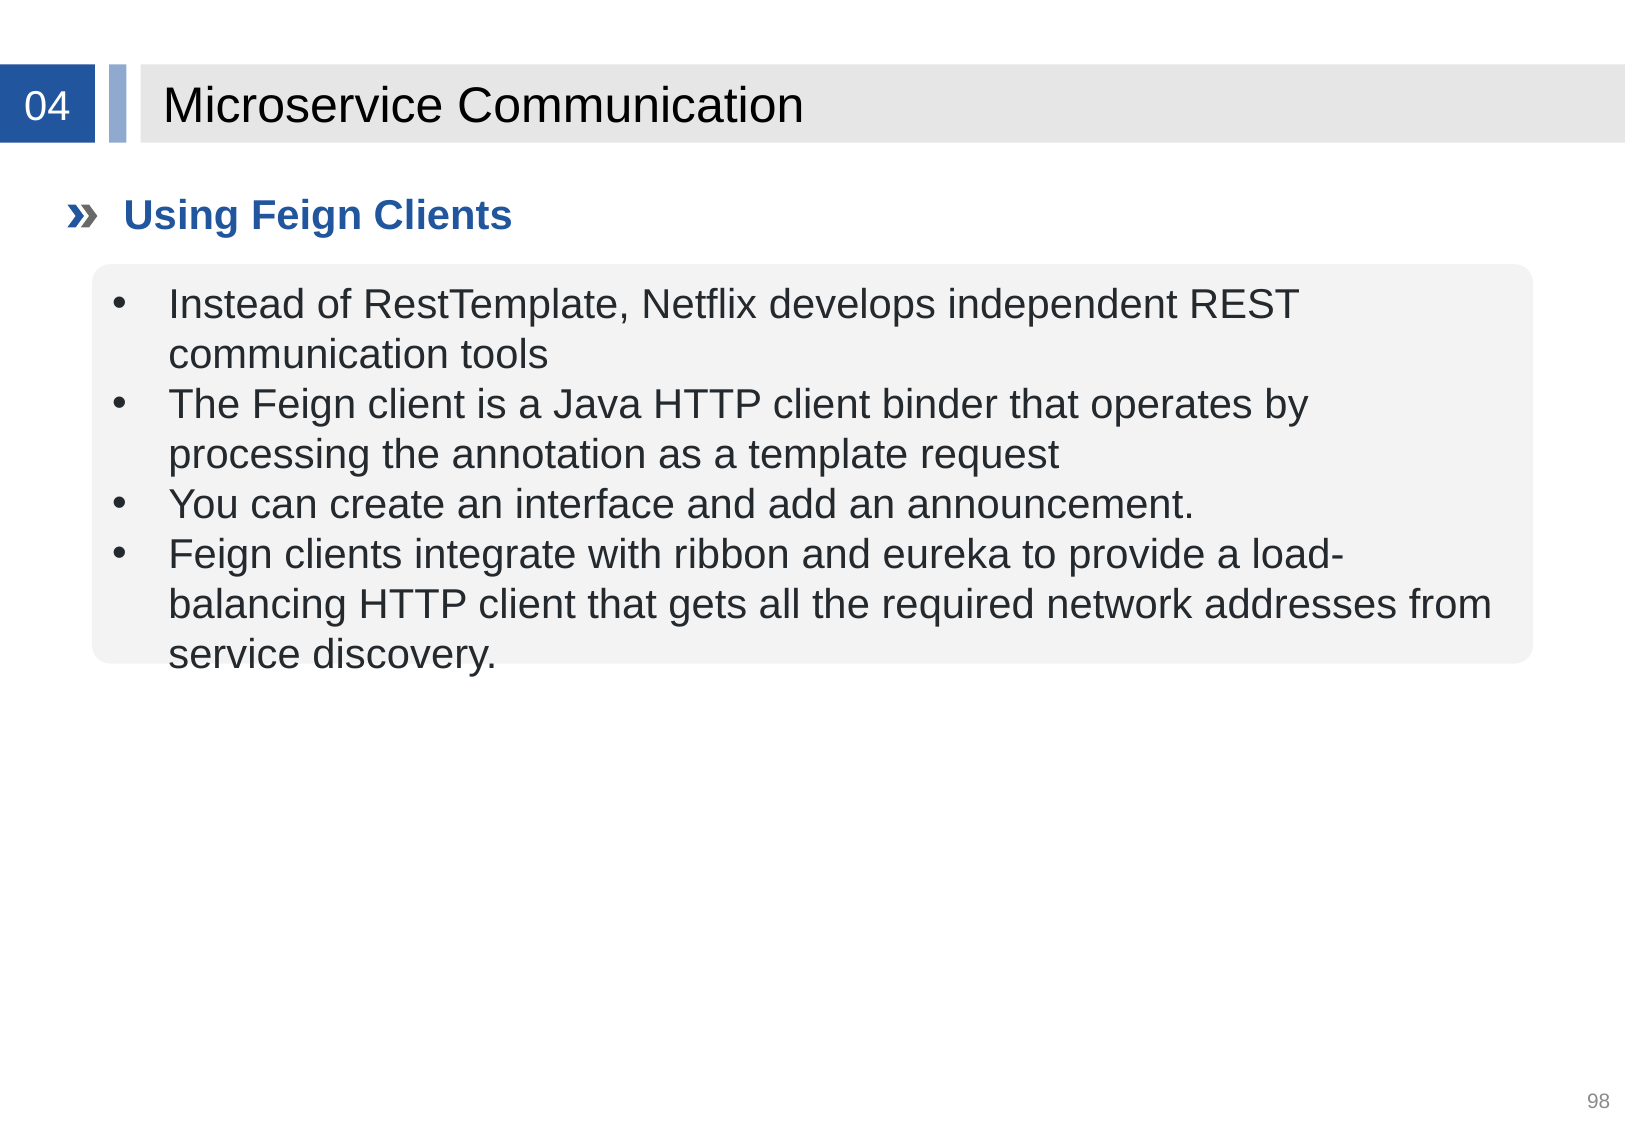

# Microservice Communication
04
Using Feign Clients

Instead of RestTemplate, Netflix develops independent REST communication tools
The Feign client is a Java HTTP client binder that operates by processing the annotation as a template request
You can create an interface and add an announcement.
Feign clients integrate with ribbon and eureka to provide a load-balancing HTTP client that gets all the required network addresses from service discovery.
98